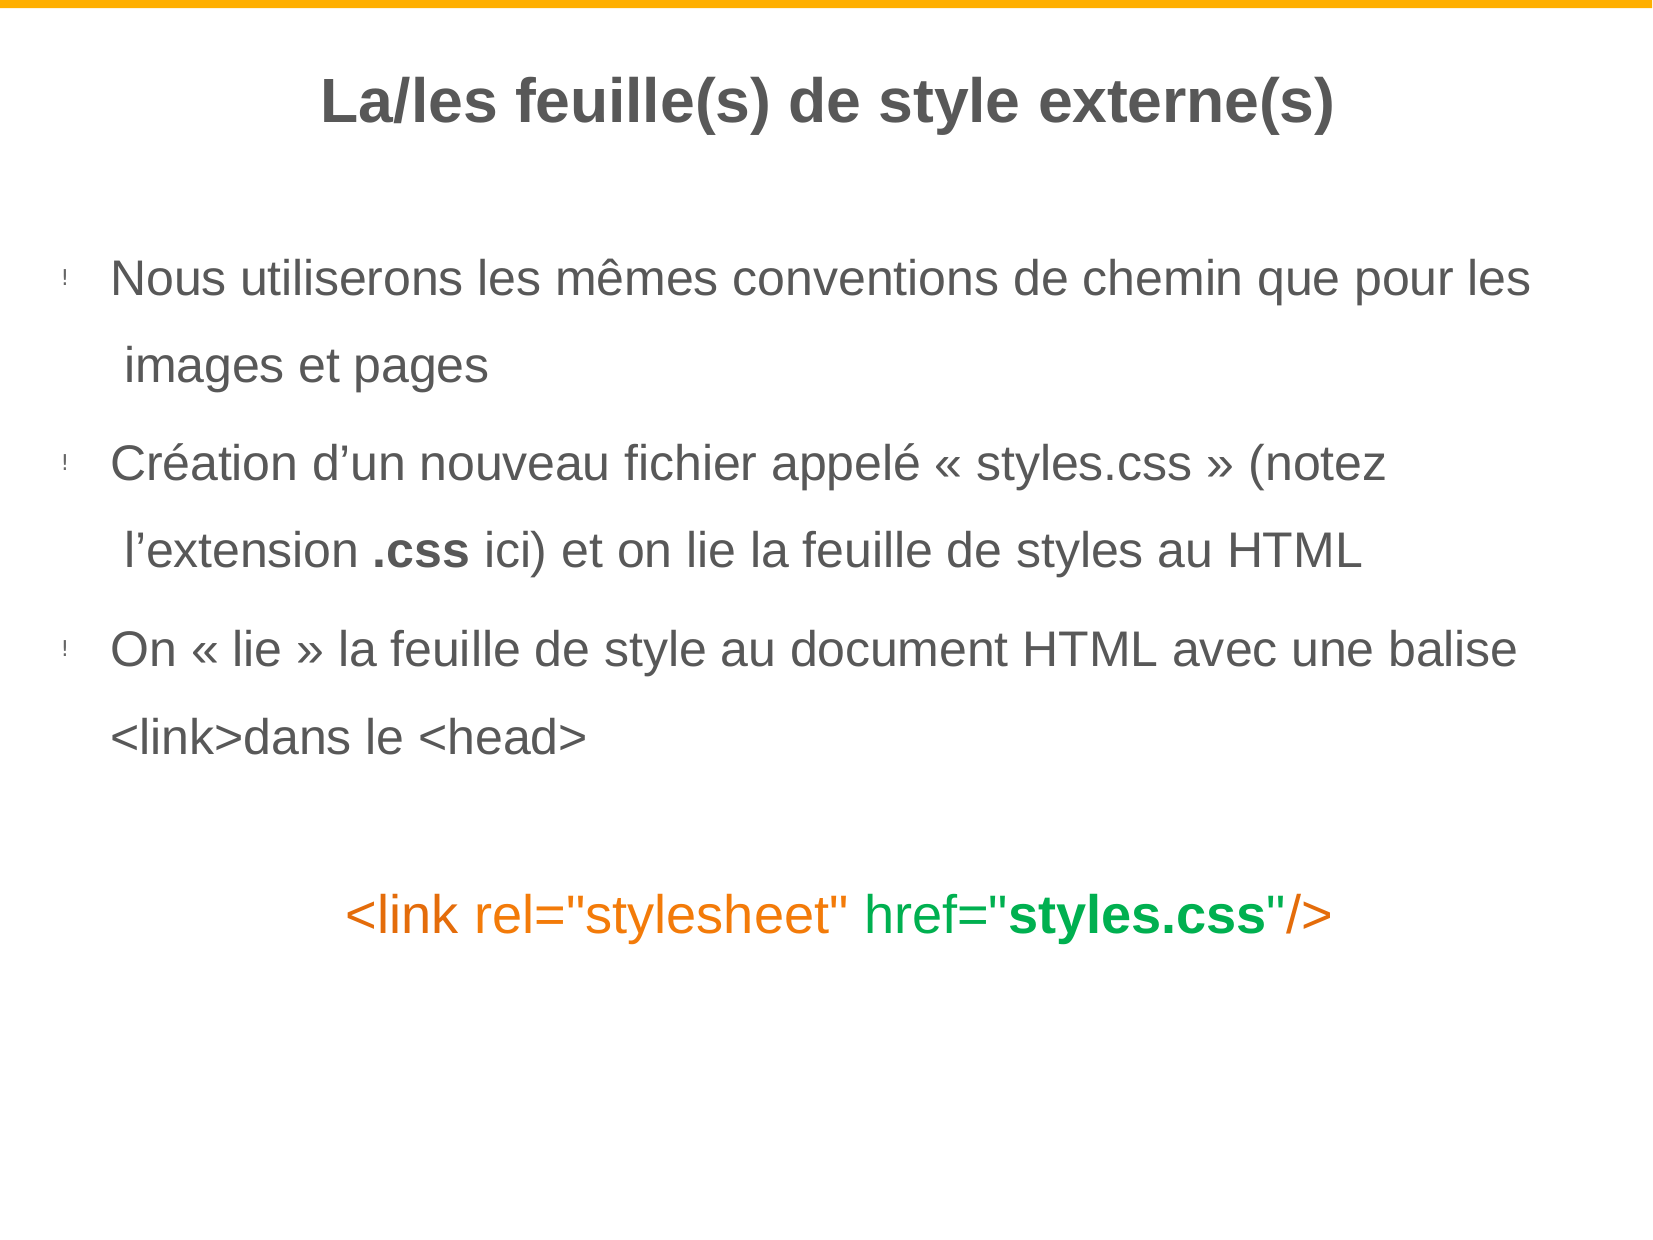

# La/les feuille(s) de style externe(s)
Nous utiliserons les mêmes conventions de chemin que pour les  images et pages
!
Création d’un nouveau fichier appelé « styles.css » (notez  l’extension .css ici) et on lie la feuille de styles au HTML
!
On « lie » la feuille de style au document HTML avec une balise
<link>dans le <head>
!
<link rel="stylesheet" href="styles.css"/>